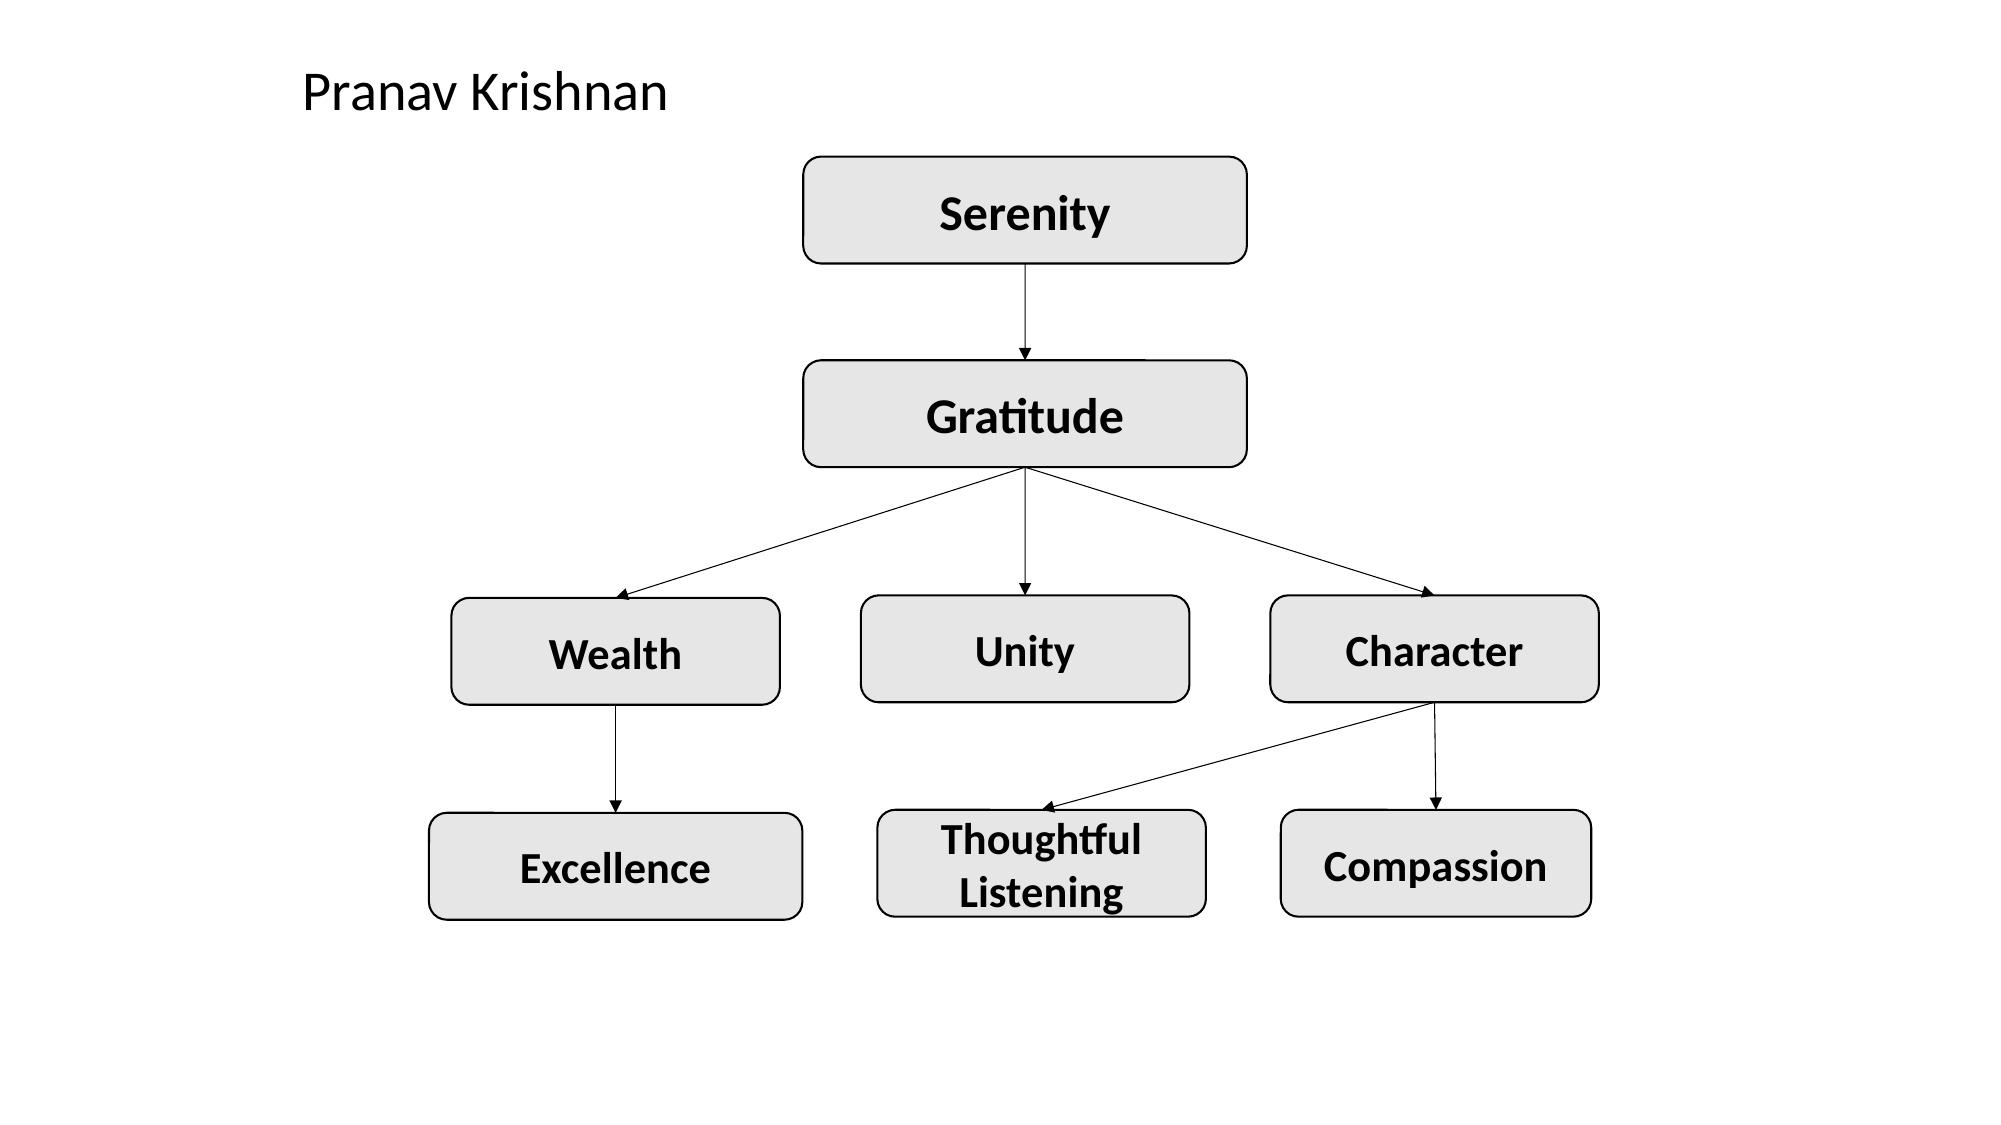

Pranav Krishnan
Serenity
Gratitude
Unity
Character
Wealth
Thoughtful Listening
Compassion
Excellence